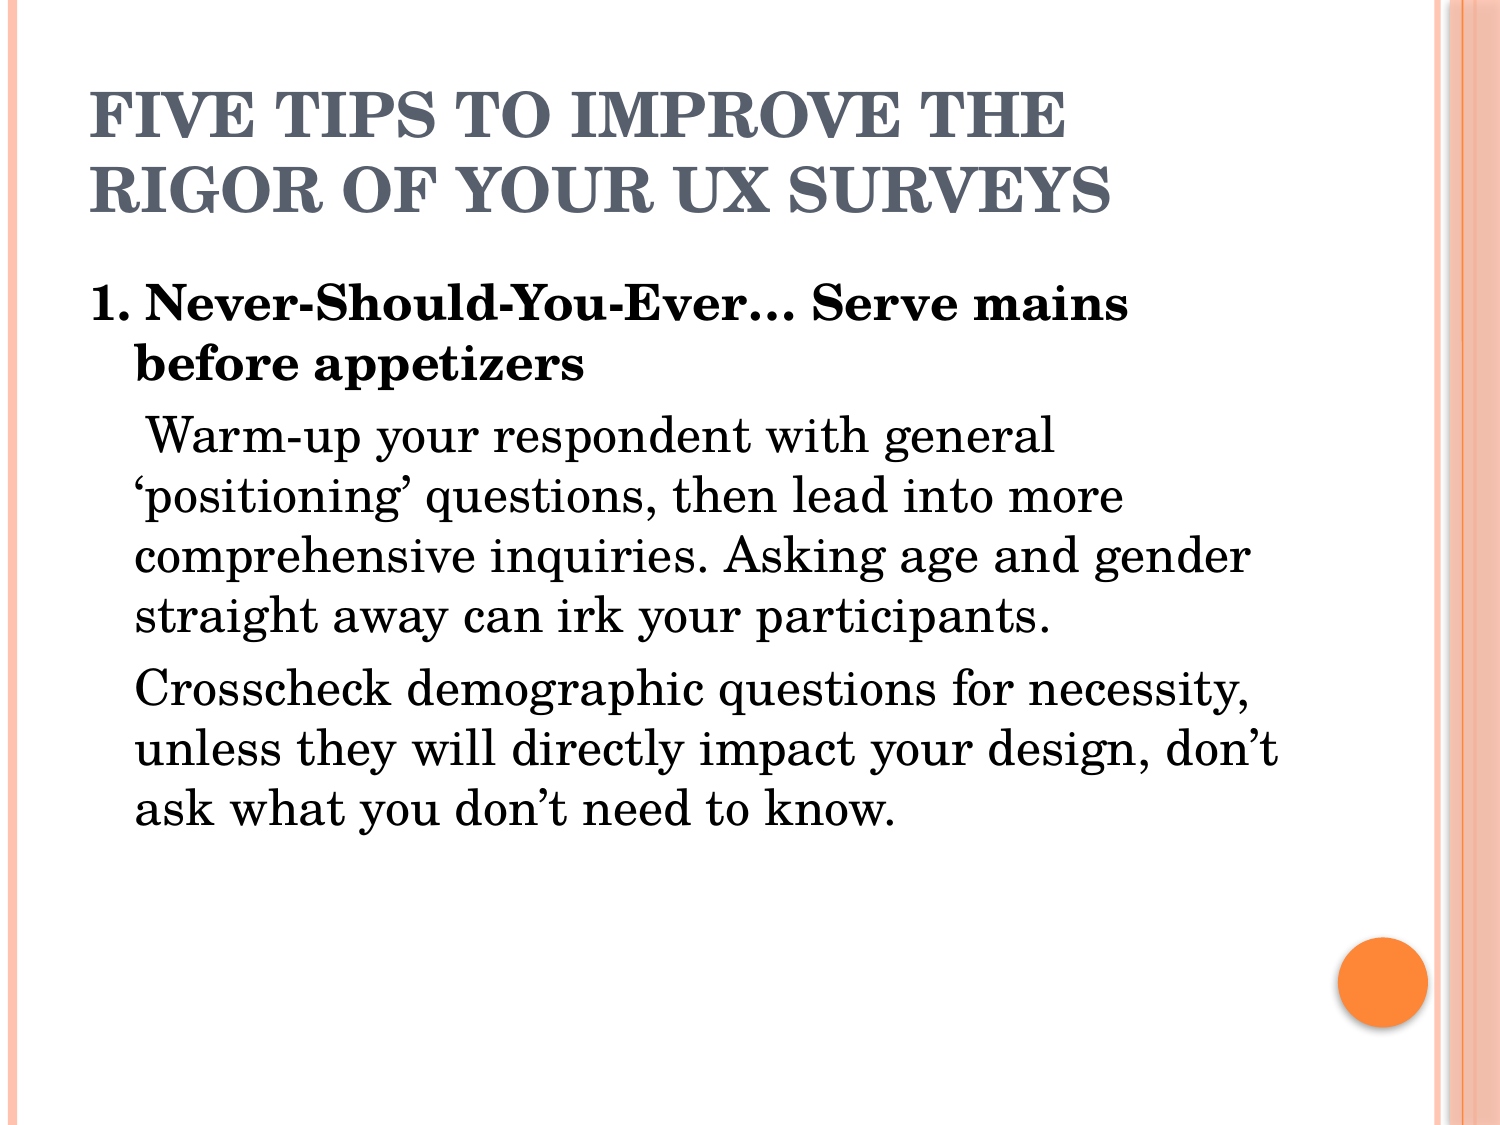

# Five tips to improve the rigor of your UX surveys
1. Never-Should-You-Ever… Serve mains before appetizers
    Warm-up your respondent with general ‘positioning’ questions, then lead into more comprehensive inquiries. Asking age and gender straight away can irk your participants.
	Crosscheck demographic questions for necessity, unless they will directly impact your design, don’t ask what you don’t need to know.